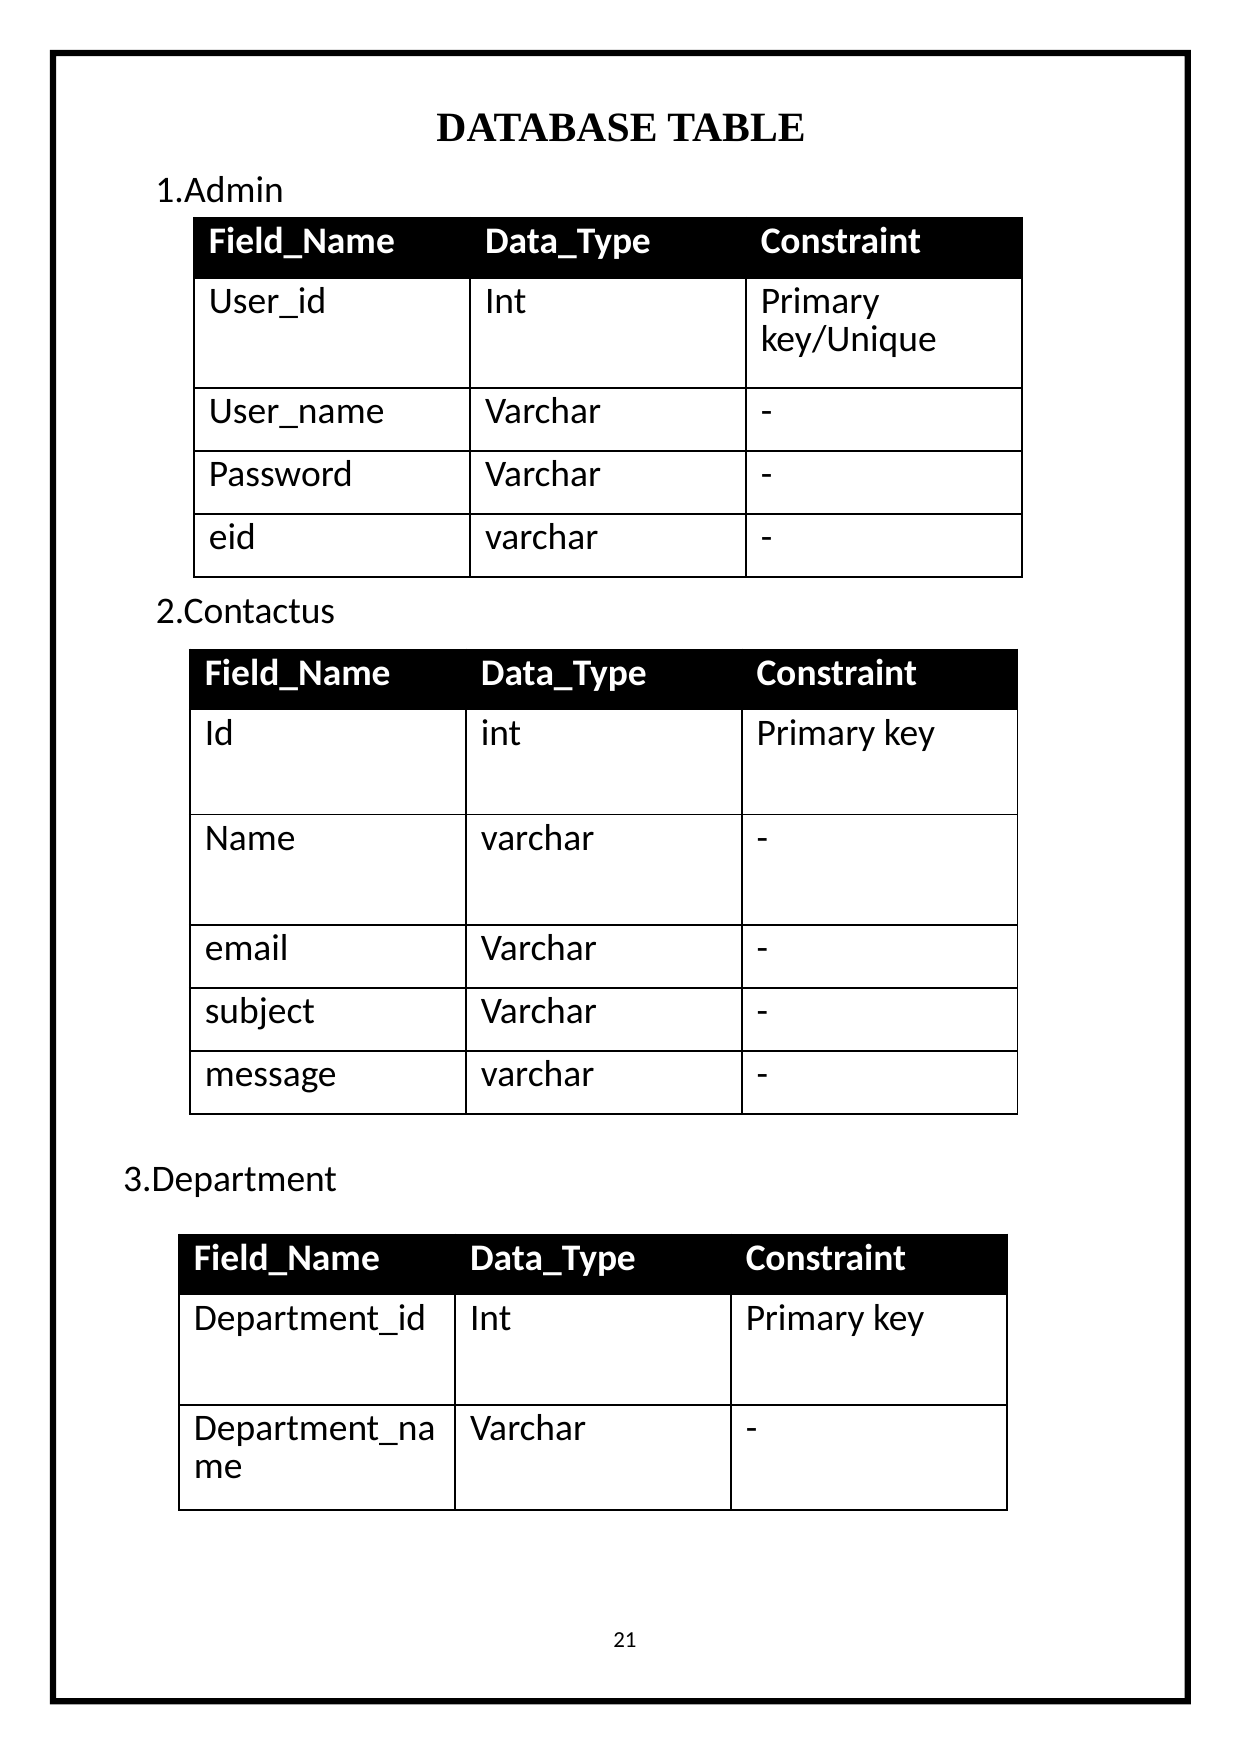

DATABASE TABLE
1.Admin
| Field\_Name | Data\_Type | Constraint |
| --- | --- | --- |
| User\_id | Int | Primary key/Unique |
| User\_name | Varchar | - |
| Password | Varchar | - |
| eid | varchar | - |
2.Contactus
| Field\_Name | Data\_Type | Constraint |
| --- | --- | --- |
| Id | int | Primary key |
| Name | varchar | - |
| email | Varchar | - |
| subject | Varchar | - |
| message | varchar | - |
3.Department
| Field\_Name | Data\_Type | Constraint |
| --- | --- | --- |
| Department\_id | Int | Primary key |
| Department\_name | Varchar | - |
21